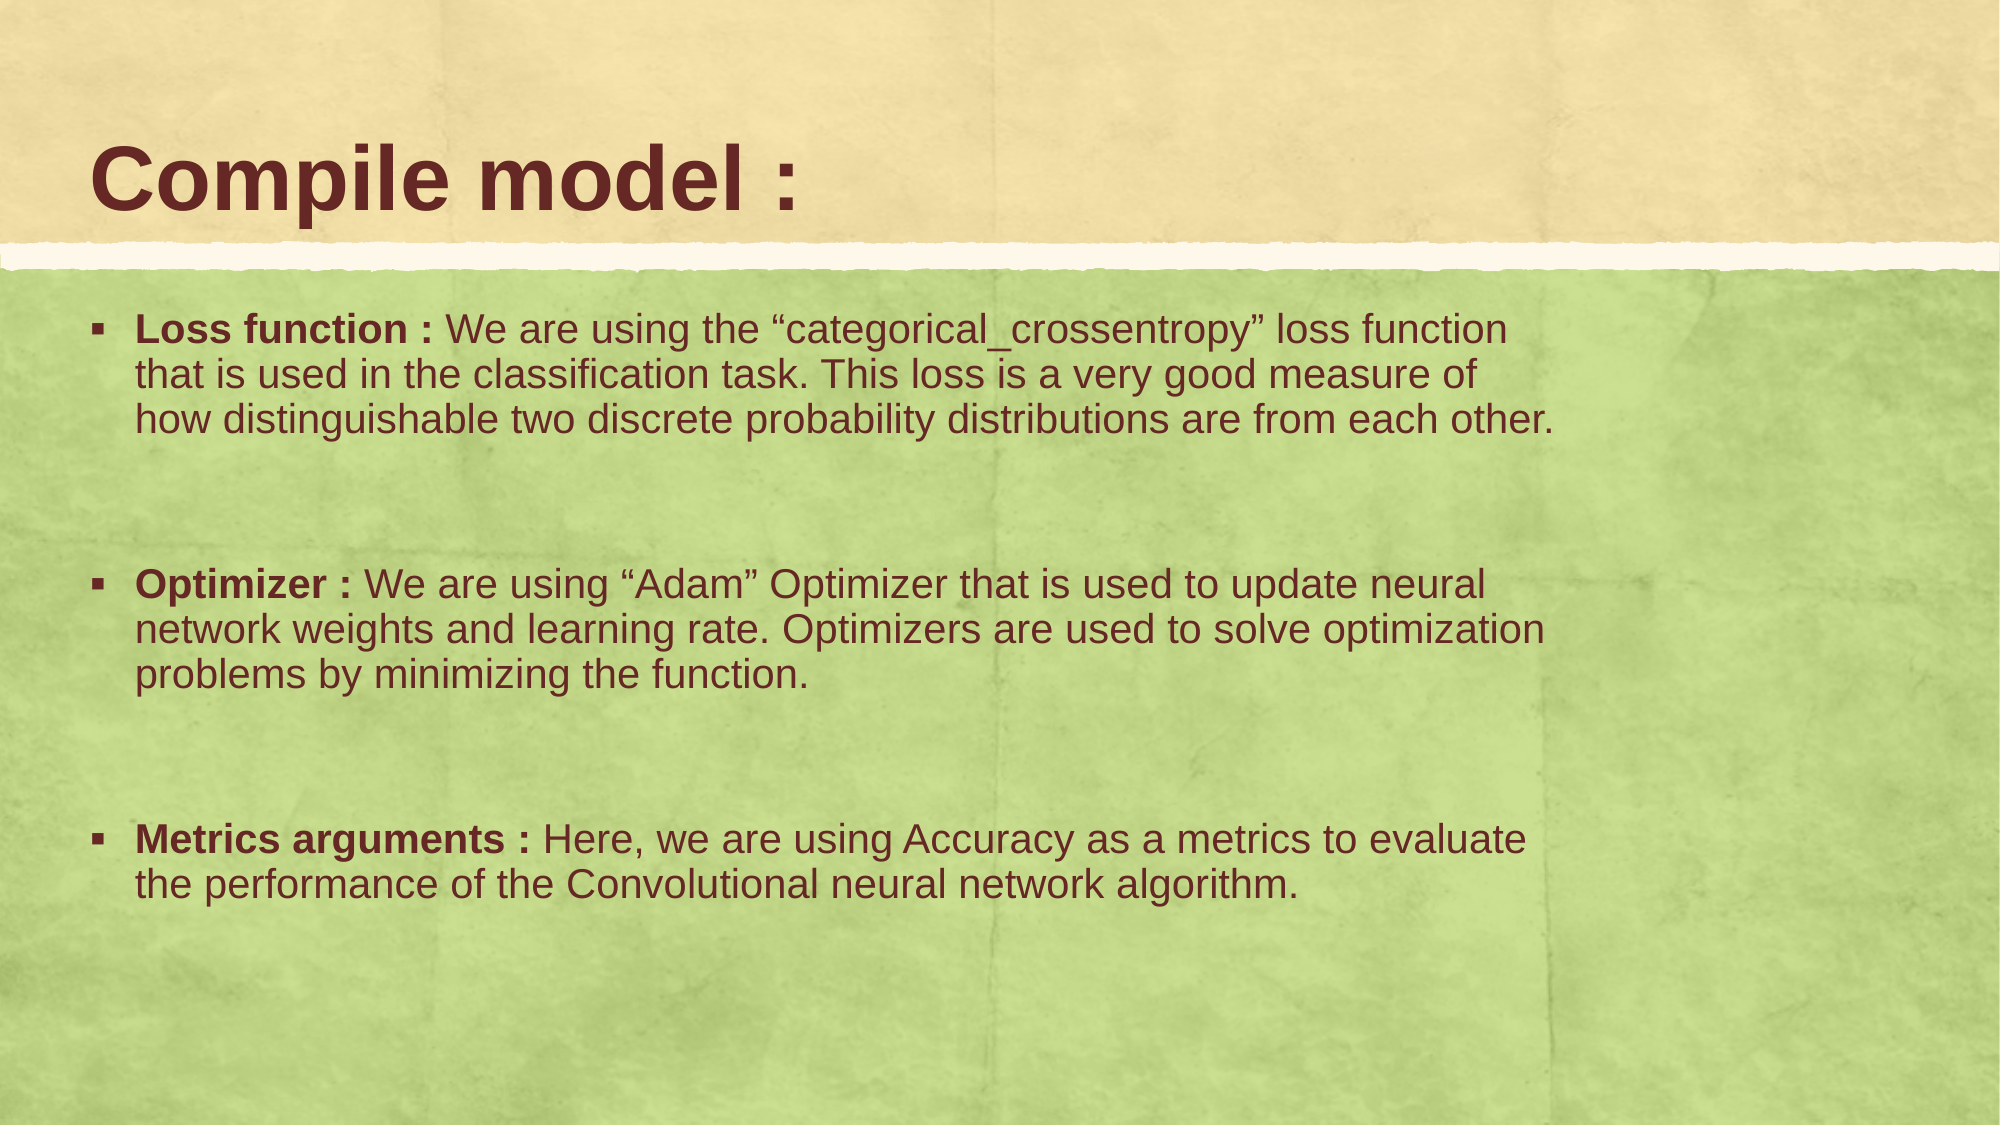

# Compile model :
Loss function : We are using the “categorical_crossentropy” loss function that is used in the classification task. This loss is a very good measure of how distinguishable two discrete probability distributions are from each other.

Optimizer : We are using “Adam” Optimizer that is used to update neural network weights and learning rate. Optimizers are used to solve optimization problems by minimizing the function.

Metrics arguments : Here, we are using Accuracy as a metrics to evaluate the performance of the Convolutional neural network algorithm.